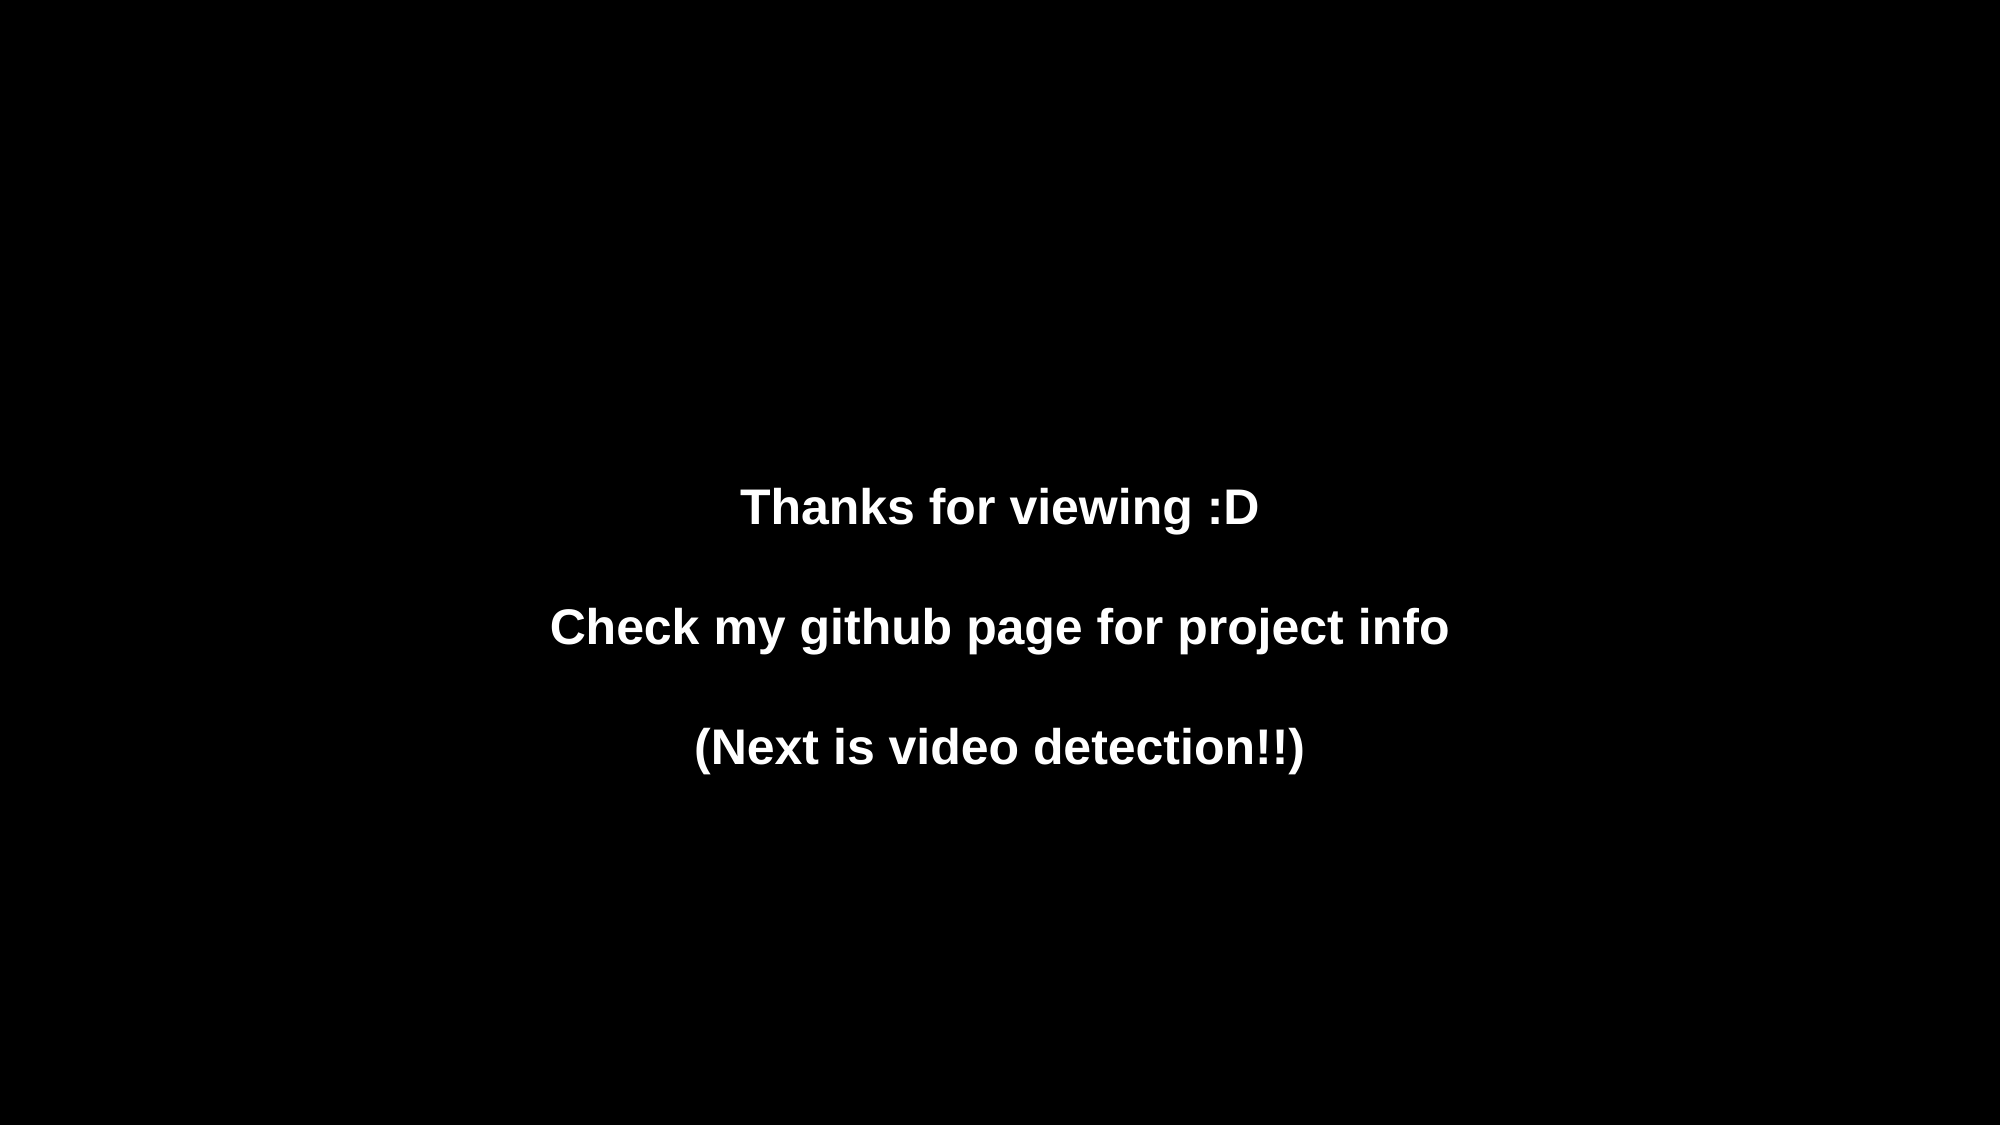

#
Thanks for viewing :D

Check my github page for project info

(Next is video detection!!)